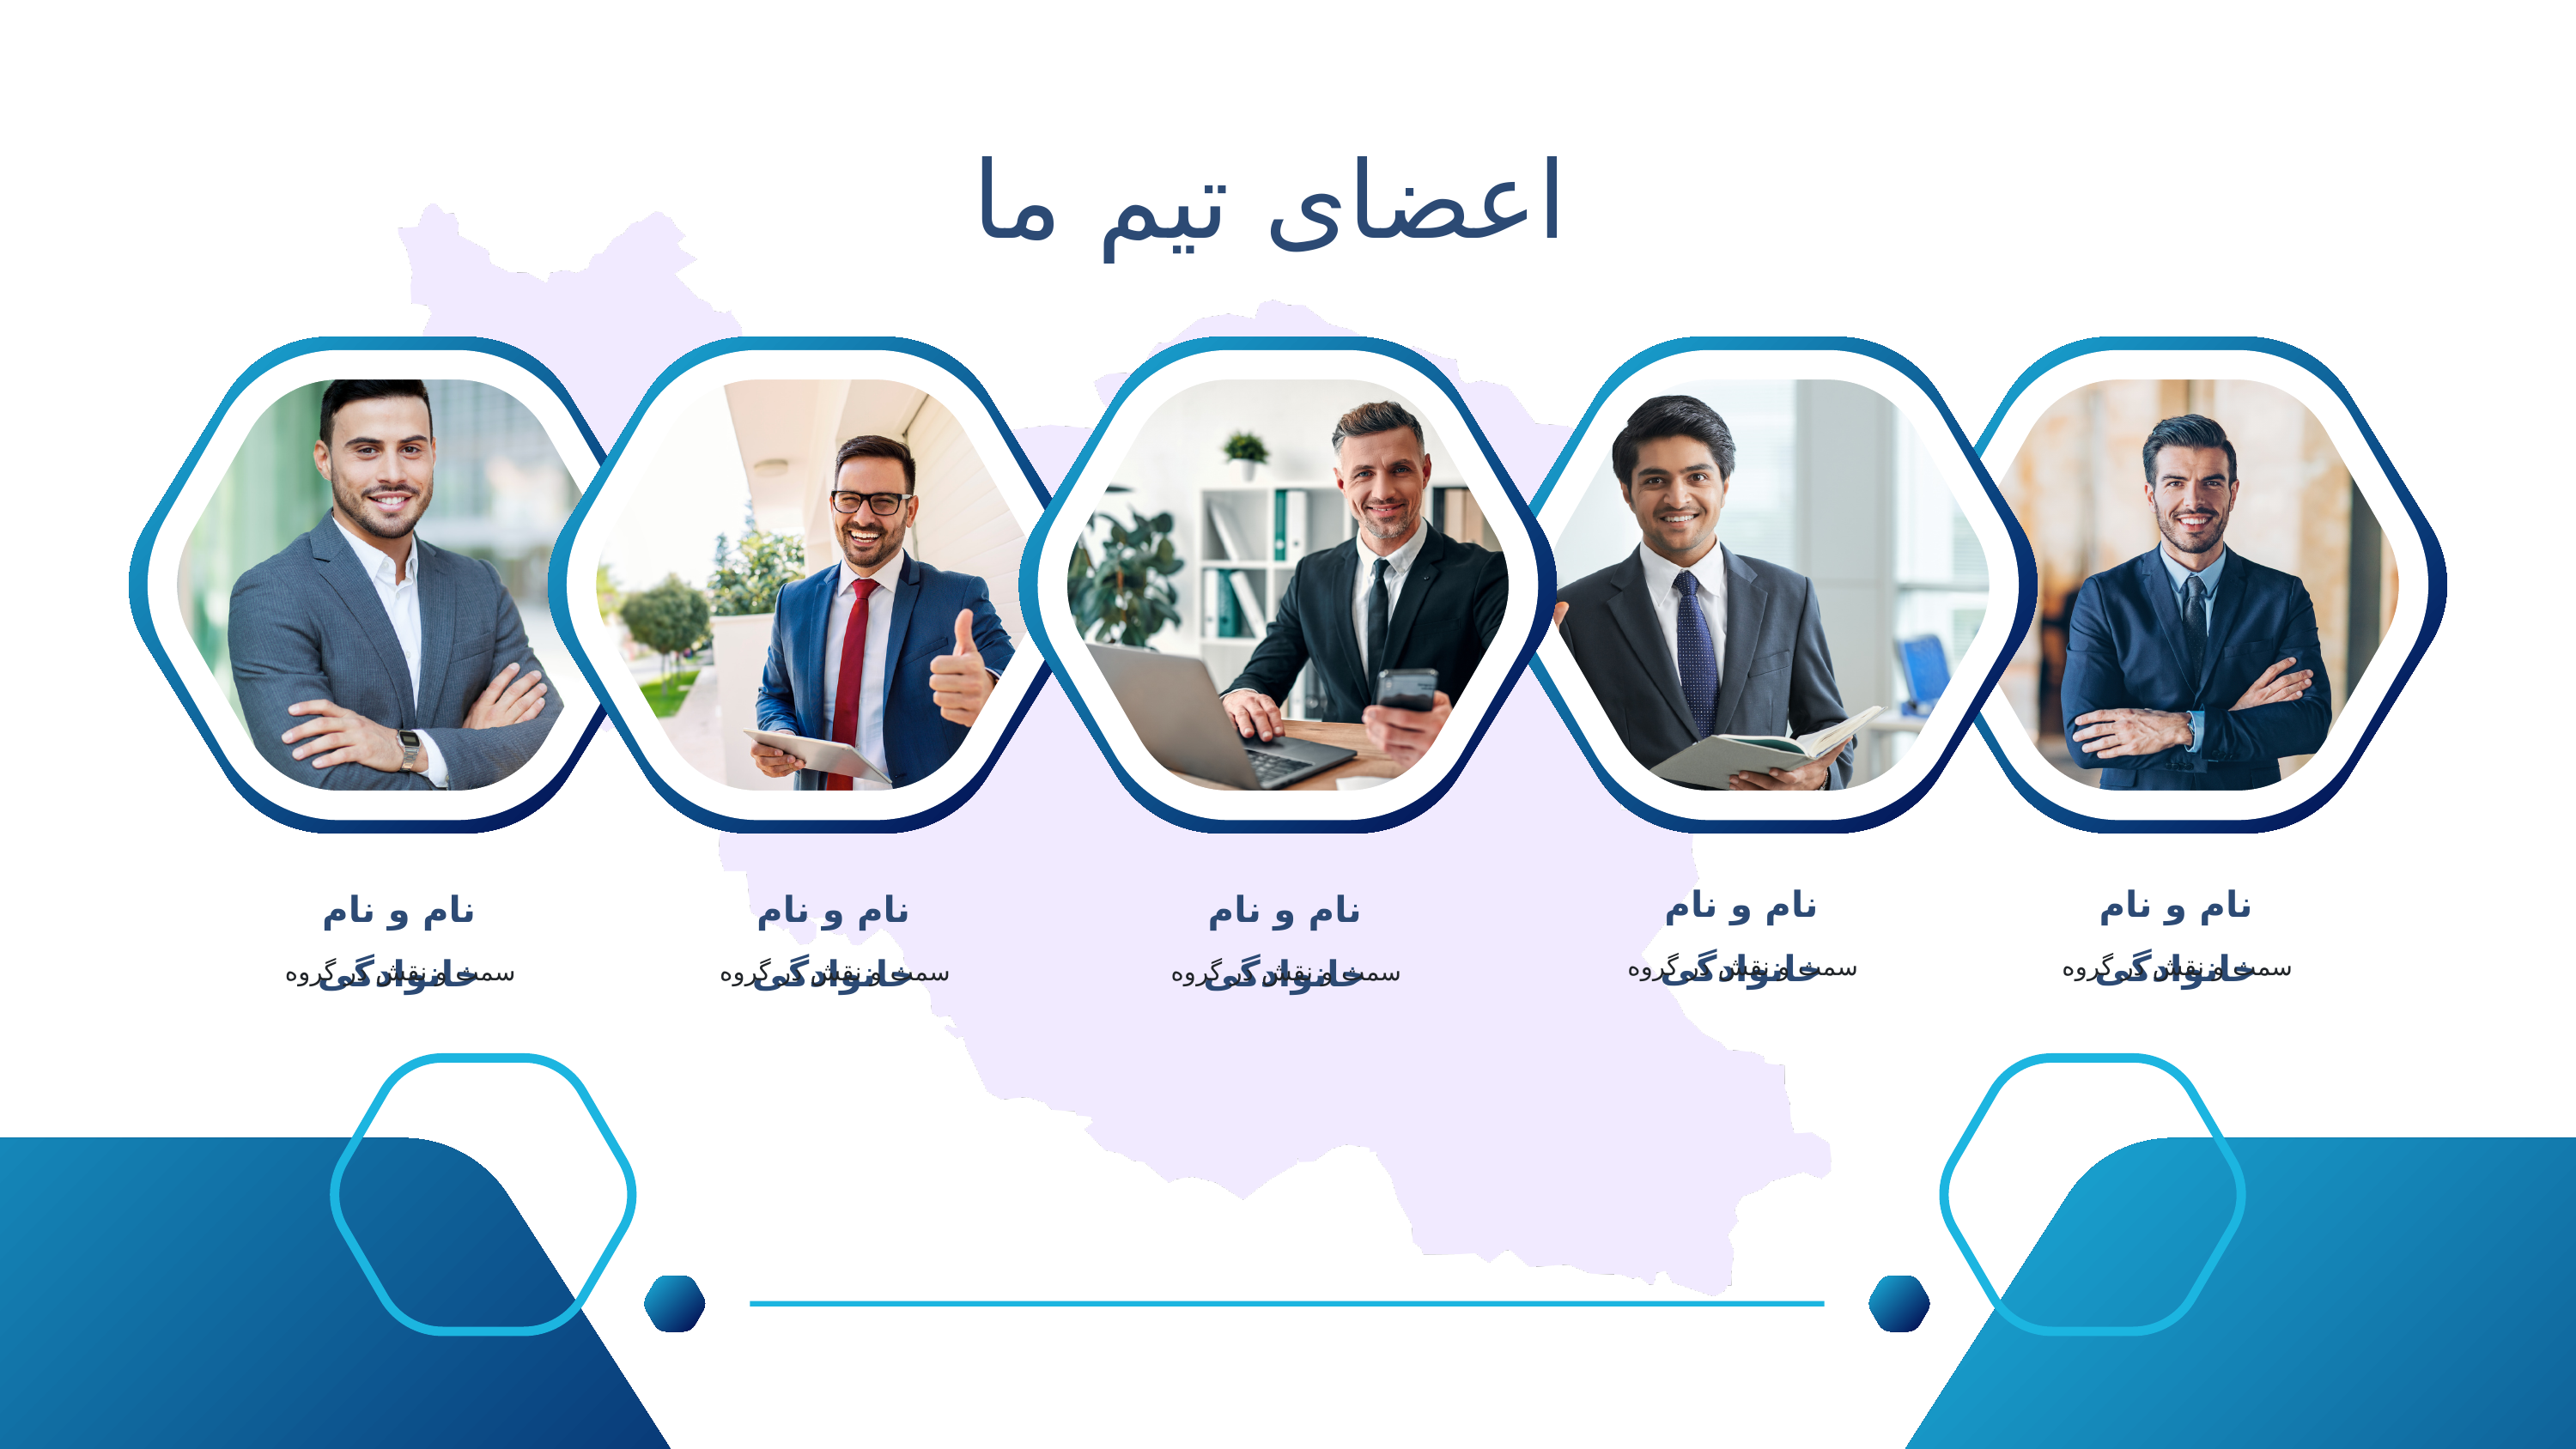

اعضای تیم ما

نام و نام خانوادگی
نام و نام خانوادگی
نام و نام خانوادگی
نام و نام خانوادگی
نام و نام خانوادگی
سمت و نقش در گروه
سمت و نقش در گروه
سمت و نقش در گروه
سمت و نقش در گروه
سمت و نقش در گروه